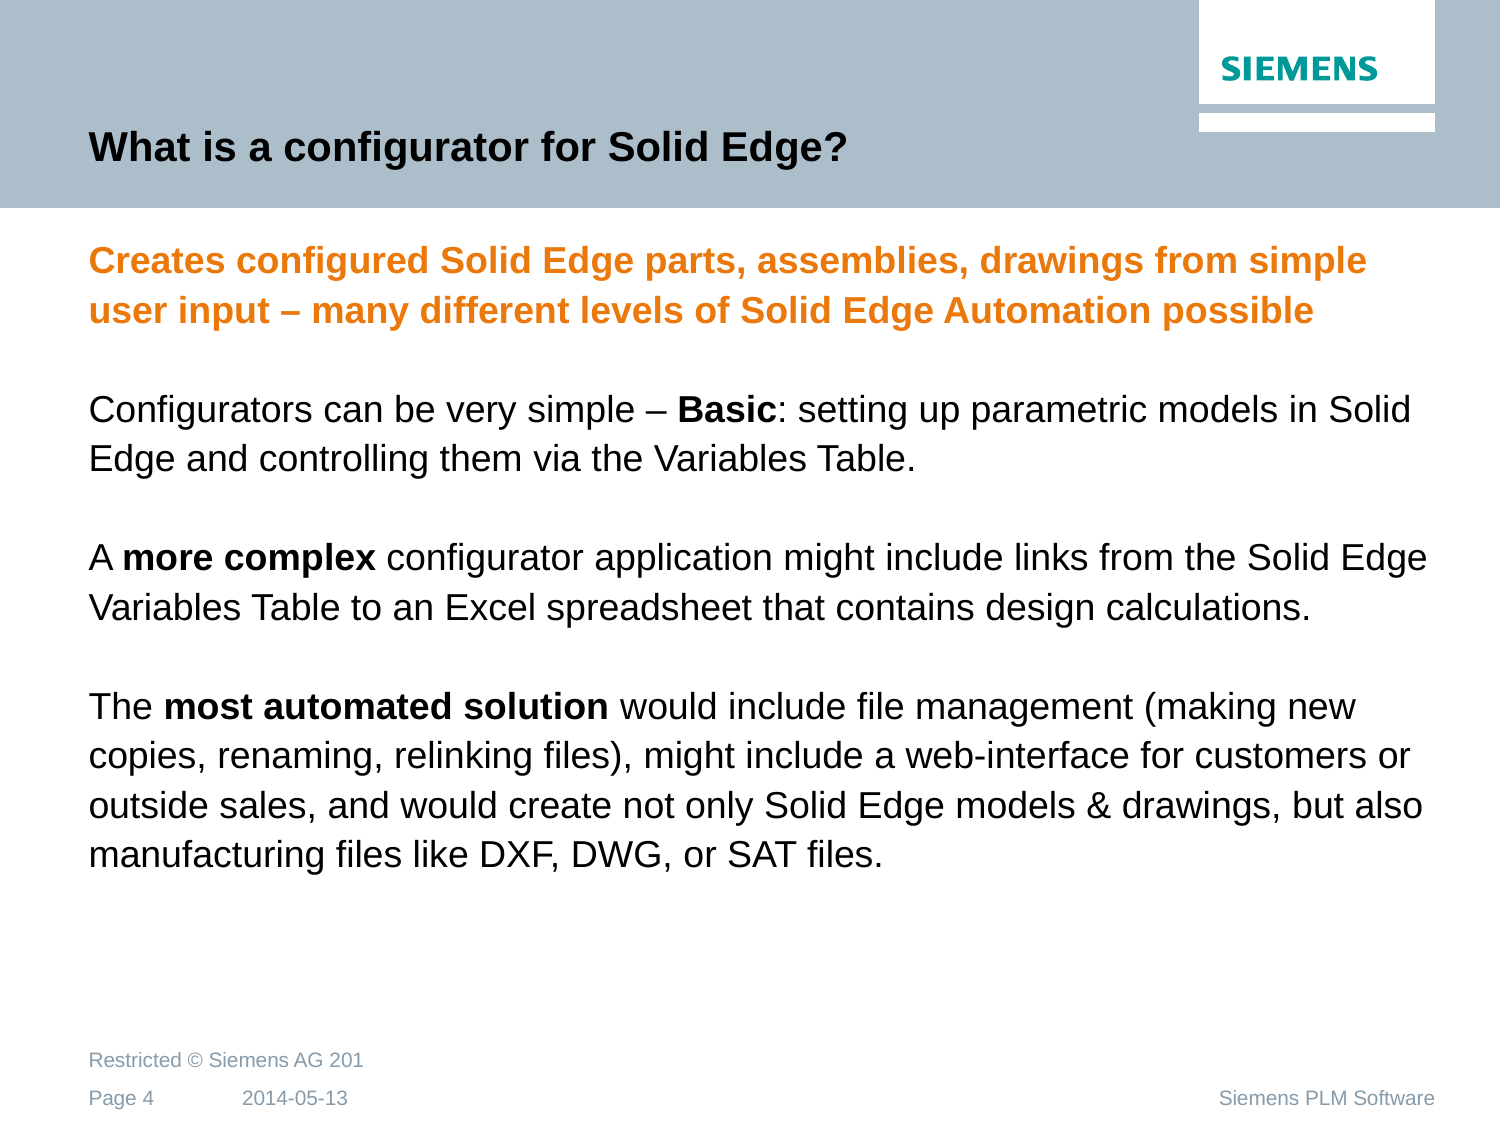

What is a configurator for Solid Edge?
Creates configured Solid Edge parts, assemblies, drawings from simple user input – many different levels of Solid Edge Automation possible

Configurators can be very simple – Basic: setting up parametric models in Solid Edge and controlling them via the Variables Table.

A more complex configurator application might include links from the Solid Edge Variables Table to an Excel spreadsheet that contains design calculations.

The most automated solution would include file management (making new copies, renaming, relinking files), might include a web-interface for customers or outside sales, and would create not only Solid Edge models & drawings, but also manufacturing files like DXF, DWG, or SAT files.